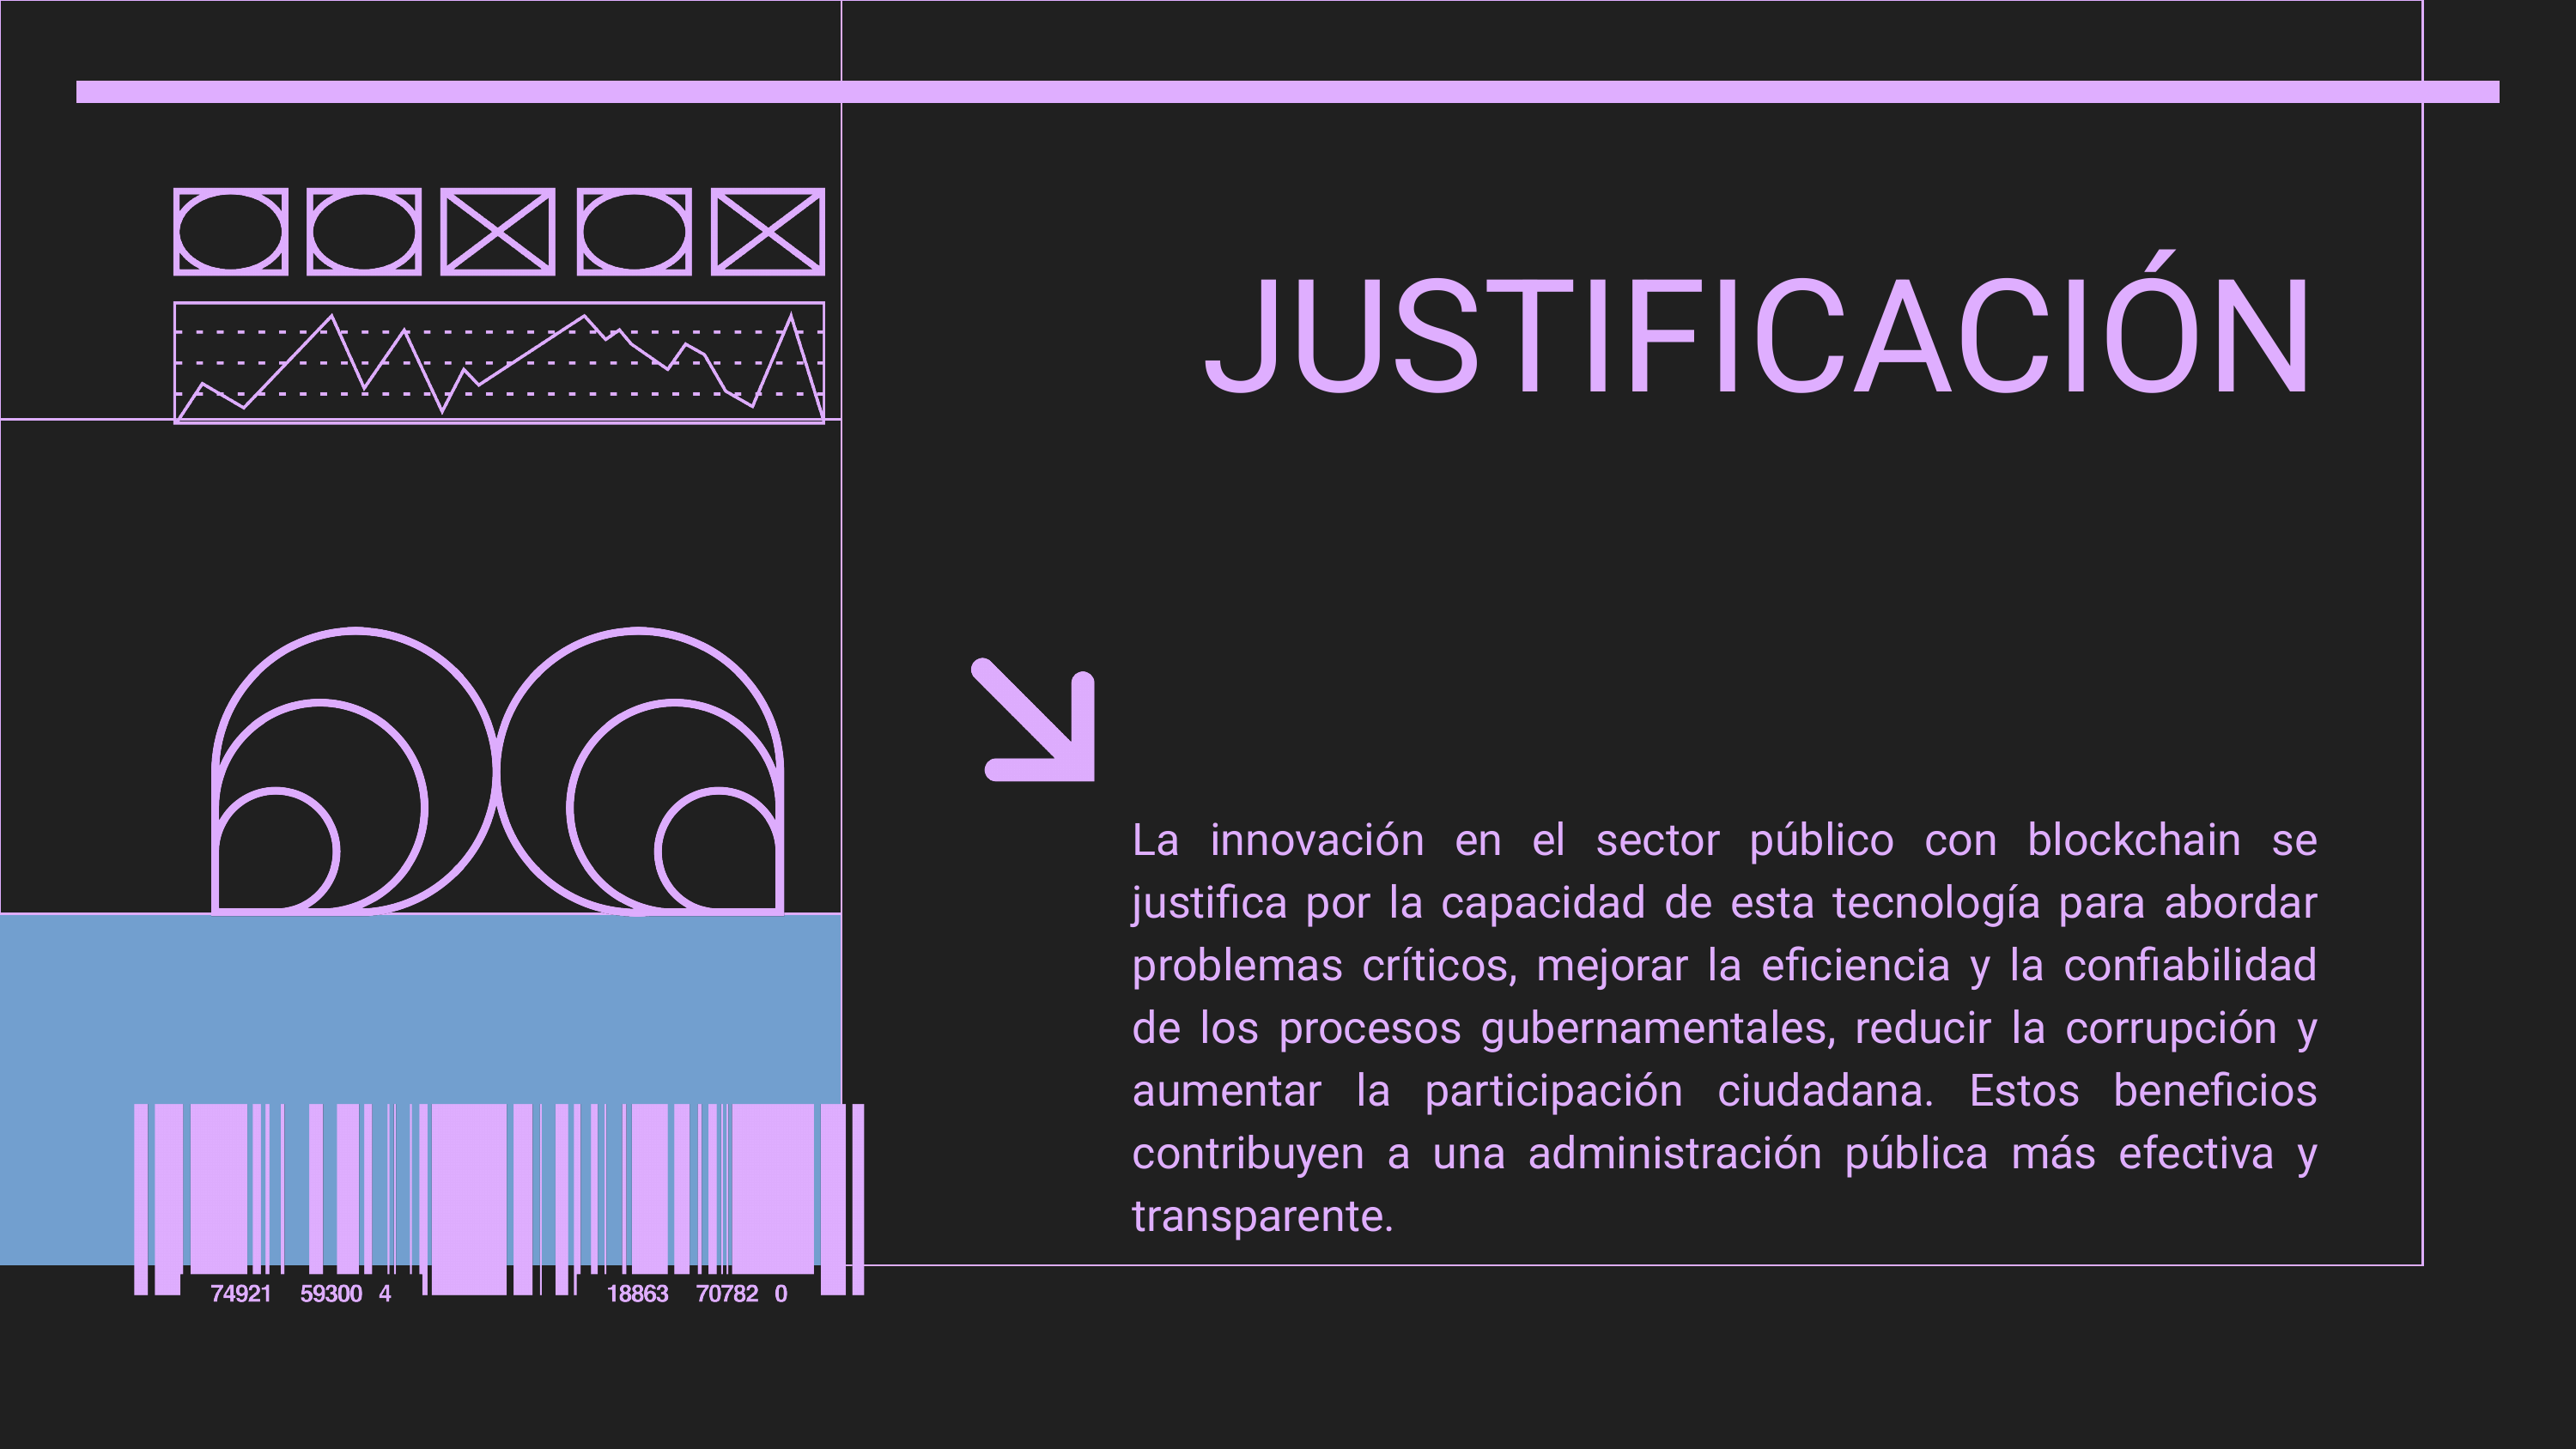

JUSTIFICACIÓN

|  |  |  |
| --- | --- | --- |
|  |  |  |
|  |  |  |
|  |  |  |

La innovación en el sector público con blockchain se justifica por la capacidad de esta tecnología para abordar problemas críticos, mejorar la eficiencia y la confiabilidad de los procesos gubernamentales, reducir la corrupción y aumentar la participación ciudadana. Estos beneficios contribuyen a una administración pública más efectiva y transparente.